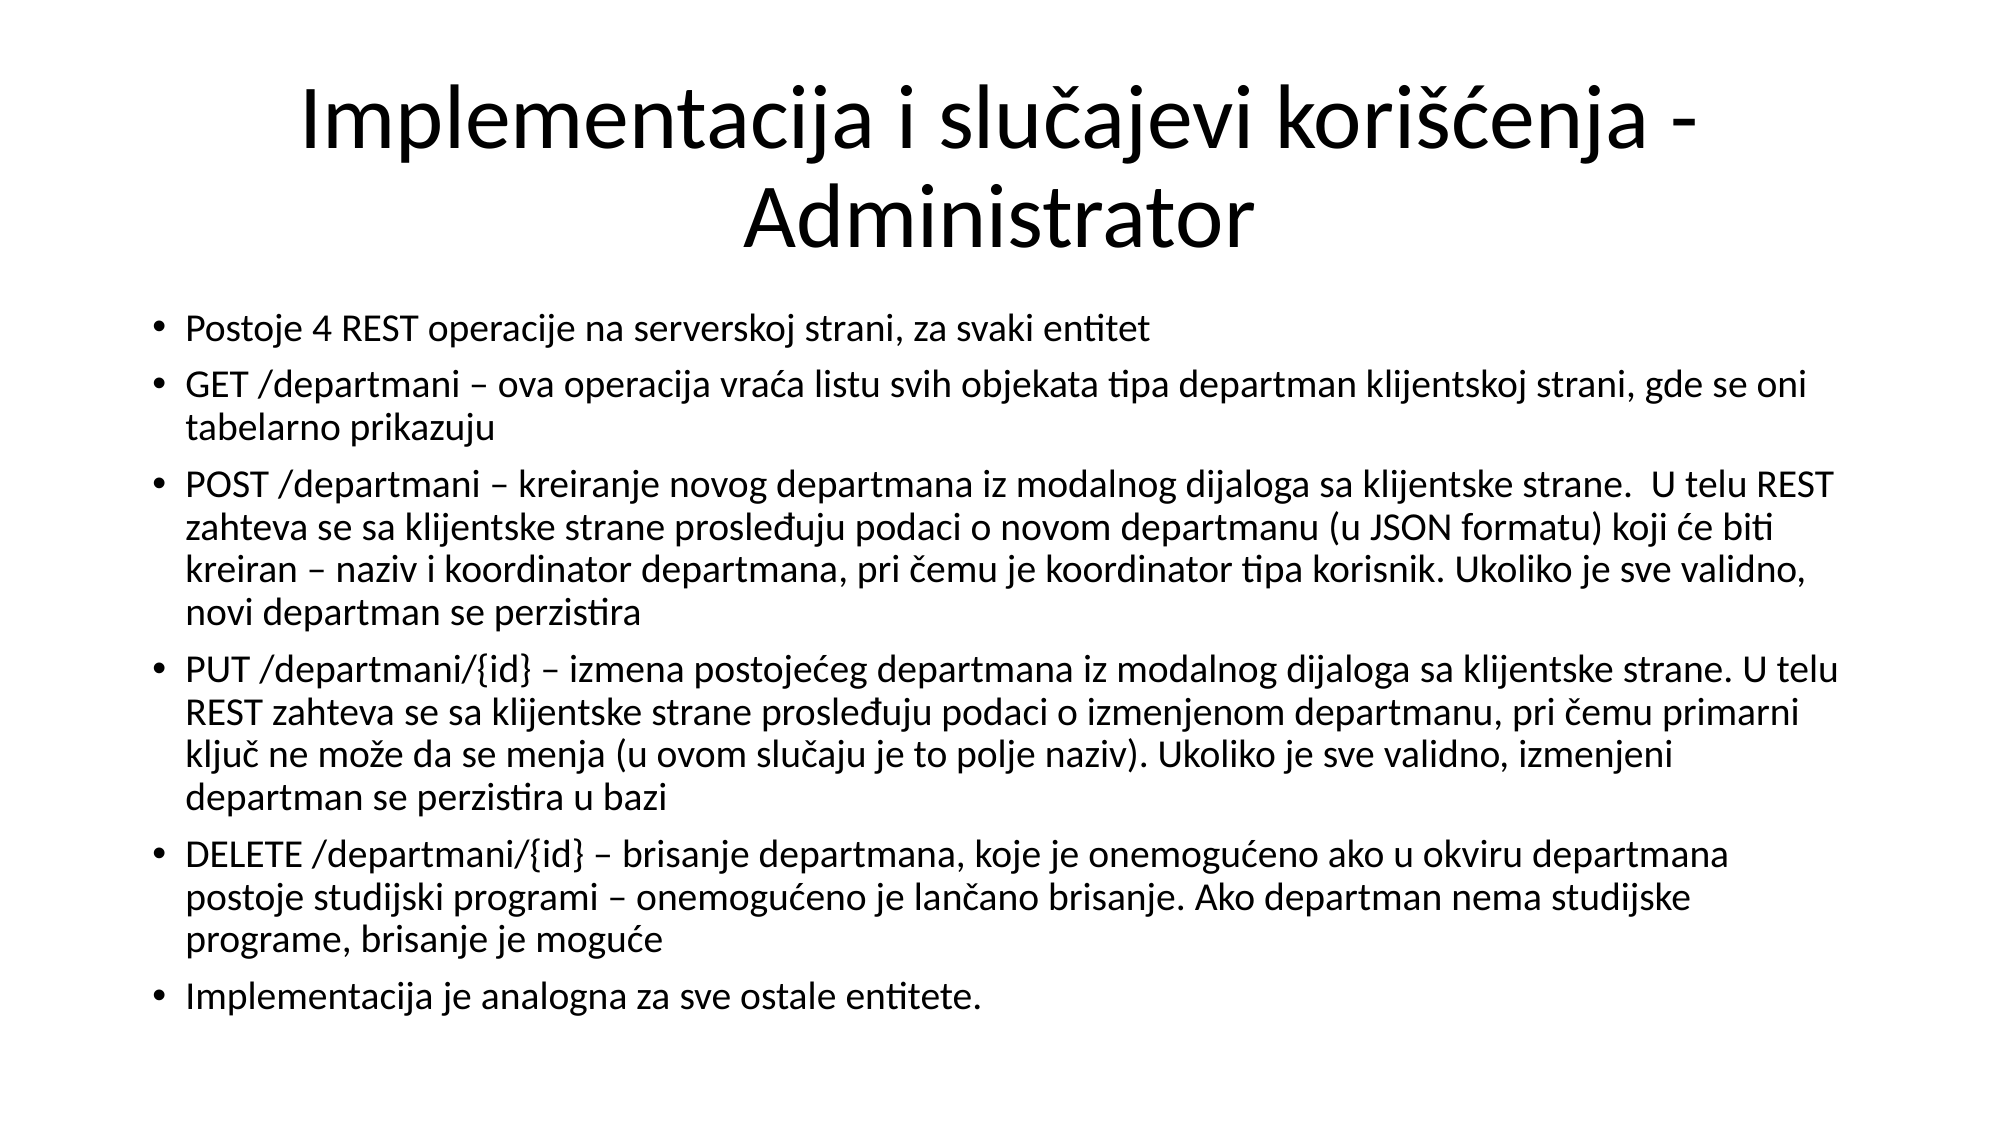

# Implementacija i slučajevi korišćenja - Administrator
Postoje 4 REST operacije na serverskoj strani, za svaki entitet
GET /departmani – ova operacija vraća listu svih objekata tipa departman klijentskoj strani, gde se oni tabelarno prikazuju
POST /departmani – kreiranje novog departmana iz modalnog dijaloga sa klijentske strane.  U telu REST zahteva se sa klijentske strane prosleđuju podaci o novom departmanu (u JSON formatu) koji će biti kreiran – naziv i koordinator departmana, pri čemu je koordinator tipa korisnik. Ukoliko je sve validno, novi departman se perzistira
PUT /departmani/{id} – izmena postojećeg departmana iz modalnog dijaloga sa klijentske strane. U telu REST zahteva se sa klijentske strane prosleđuju podaci o izmenjenom departmanu, pri čemu primarni ključ ne može da se menja (u ovom slučaju je to polje naziv). Ukoliko je sve validno, izmenjeni departman se perzistira u bazi
DELETE /departmani/{id} – brisanje departmana, koje je onemogućeno ako u okviru departmana postoje studijski programi – onemogućeno je lančano brisanje. Ako departman nema studijske programe, brisanje je moguće
Implementacija je analogna za sve ostale entitete.